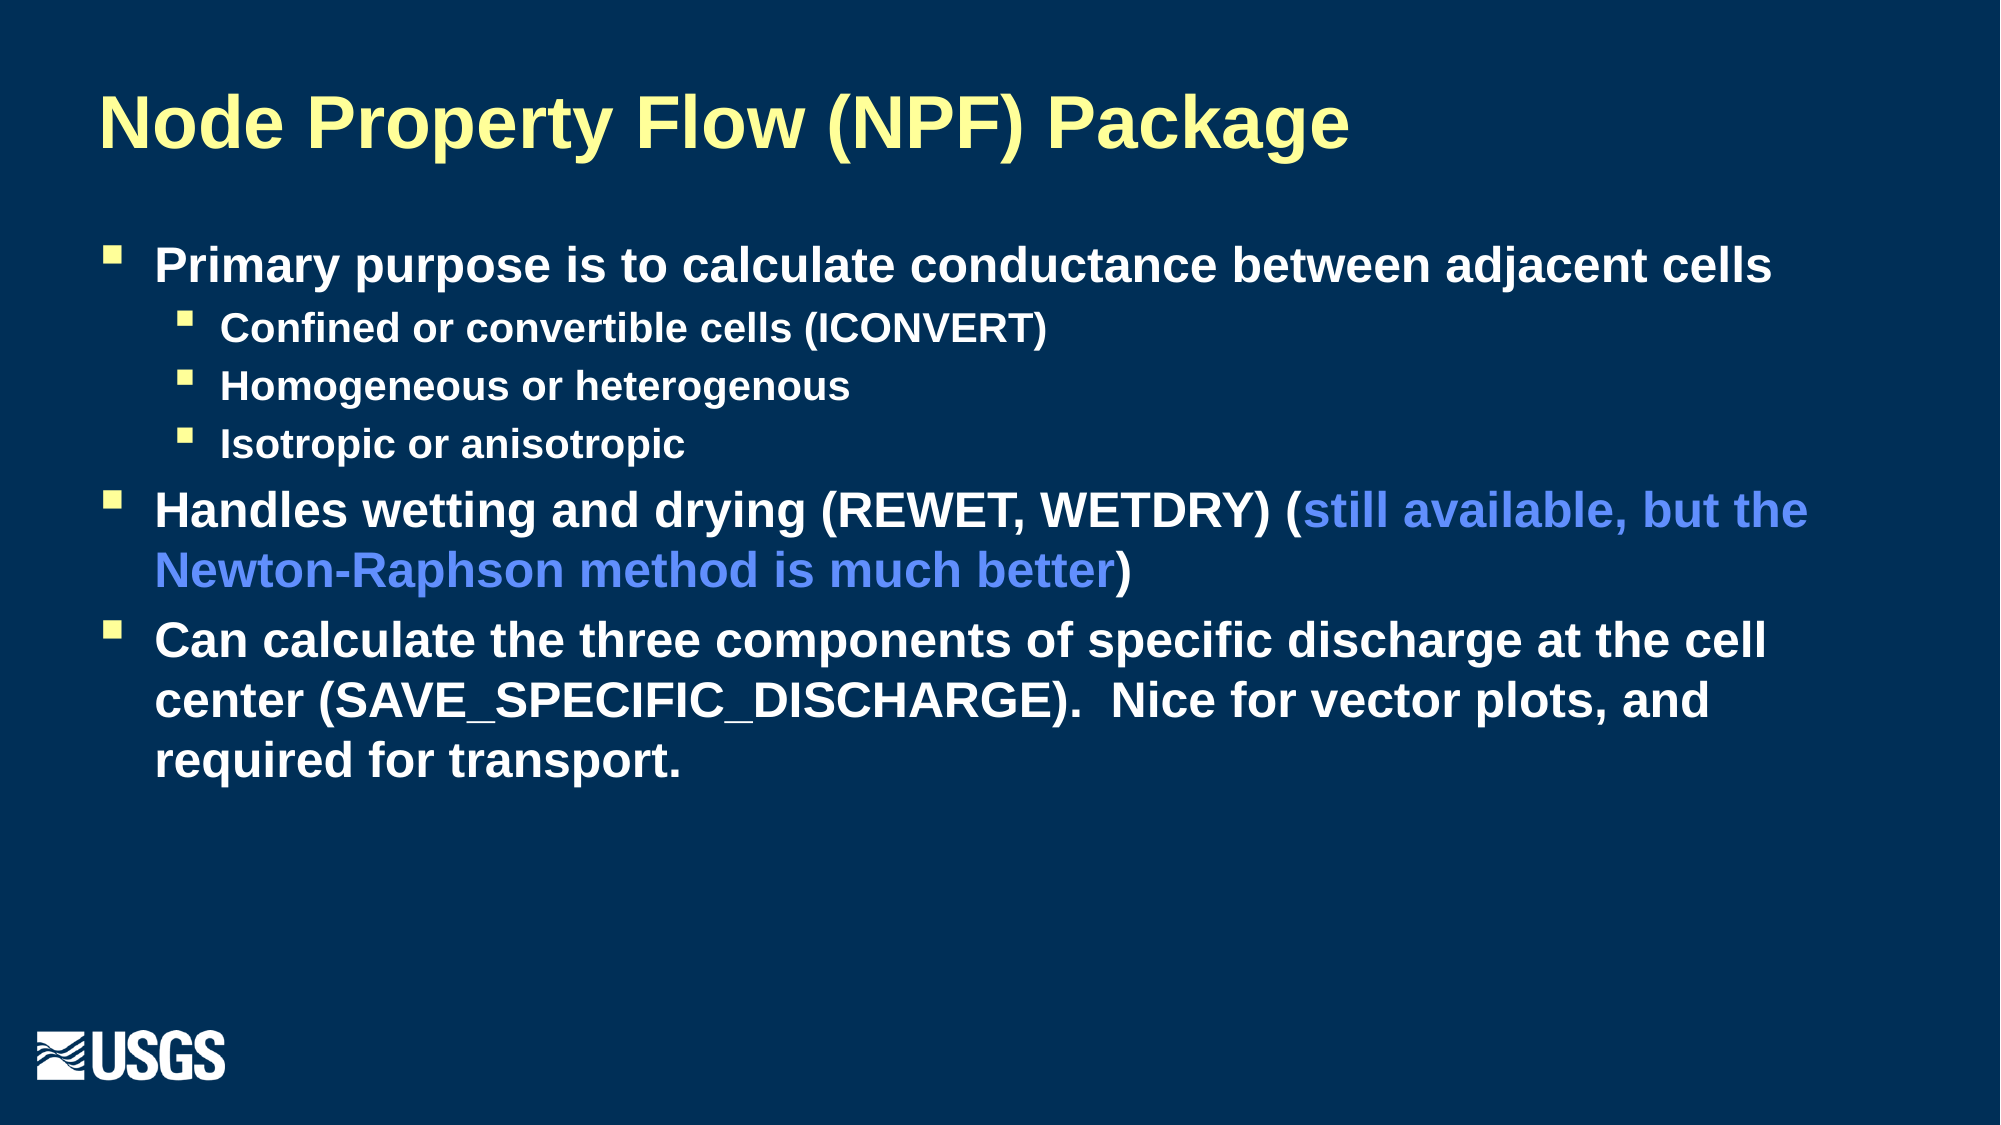

# Node Property Flow (NPF) Package
Primary purpose is to calculate conductance between adjacent cells
Confined or convertible cells (ICONVERT)
Homogeneous or heterogenous
Isotropic or anisotropic
Handles wetting and drying (REWET, WETDRY) (still available, but the Newton-Raphson method is much better)
Can calculate the three components of specific discharge at the cell center (SAVE_SPECIFIC_DISCHARGE).  Nice for vector plots, and required for transport.